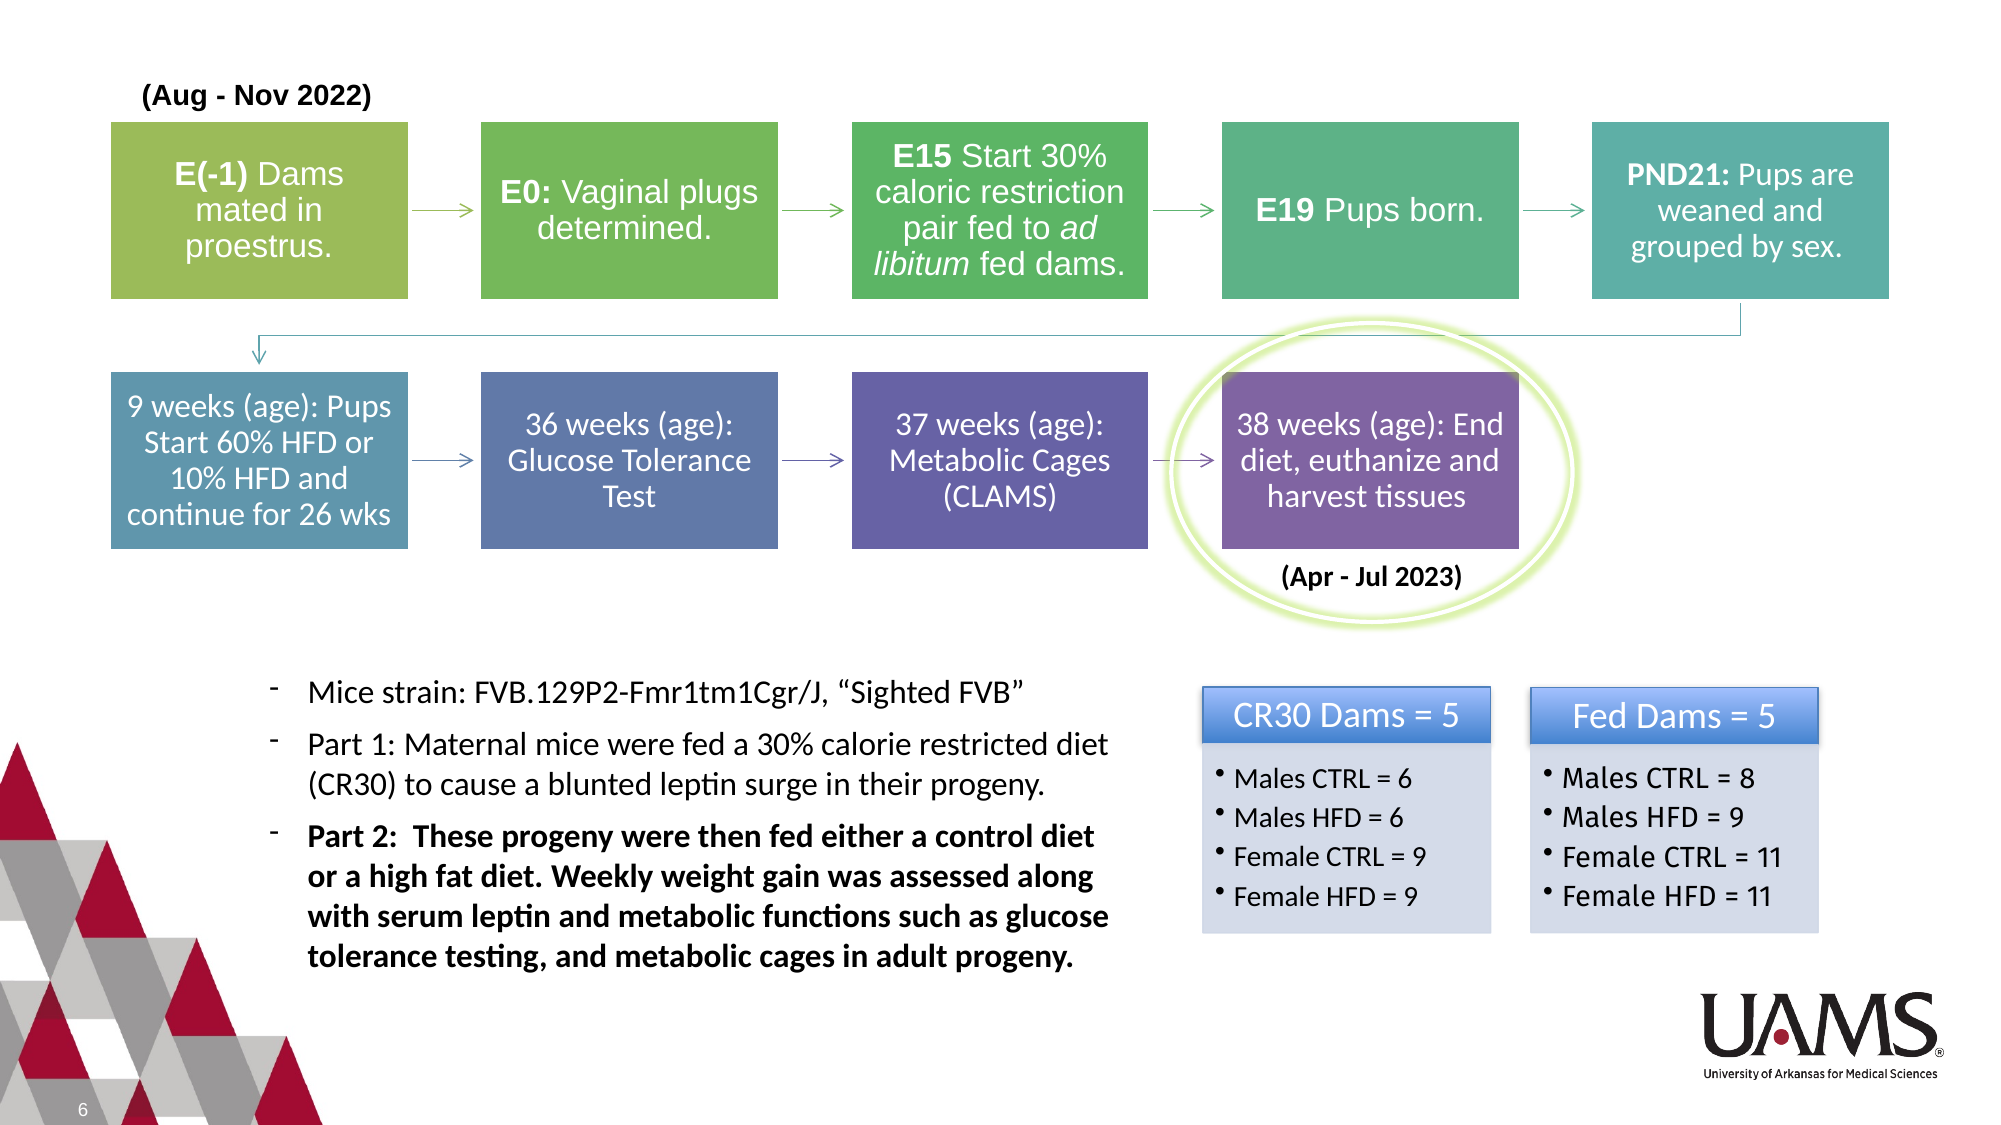

(Aug - Nov 2022)

E(-1) Dams mated in proestrus.

E0: Vaginal plugs determined.

E15 Start 30% caloric restriction pair fed to ad libitum fed dams.

E19 Pups born.

PND21: Pups are weaned and grouped by sex.

9 weeks (age): Pups Start 60% HFD or 10% HFD and continue for 26 wks

36 weeks (age): Glucose Tolerance Test

37 weeks (age): Metabolic Cages (CLAMS)
38 weeks (age): End diet, euthanize and harvest tissues

(Apr - Jul 2023)
Mice strain: FVB.129P2-Fmr1tm1Cgr/J, “Sighted FVB”
Part 1: Maternal mice were fed a 30% calorie restricted diet (CR30) to cause a blunted leptin surge in their progeny.
Part 2:  These progeny were then fed either a control diet or a high fat diet. Weekly weight gain was assessed along with serum leptin and metabolic functions such as glucose tolerance testing, and metabolic cages in adult progeny.
CR30 Dams = 5
Males CTRL = 6
Males HFD = 6
Female CTRL = 9
Female HFD = 9
Fed Dams = 5
Males CTRL = 8
Males HFD = 9
Female CTRL = 11
Female HFD = 11